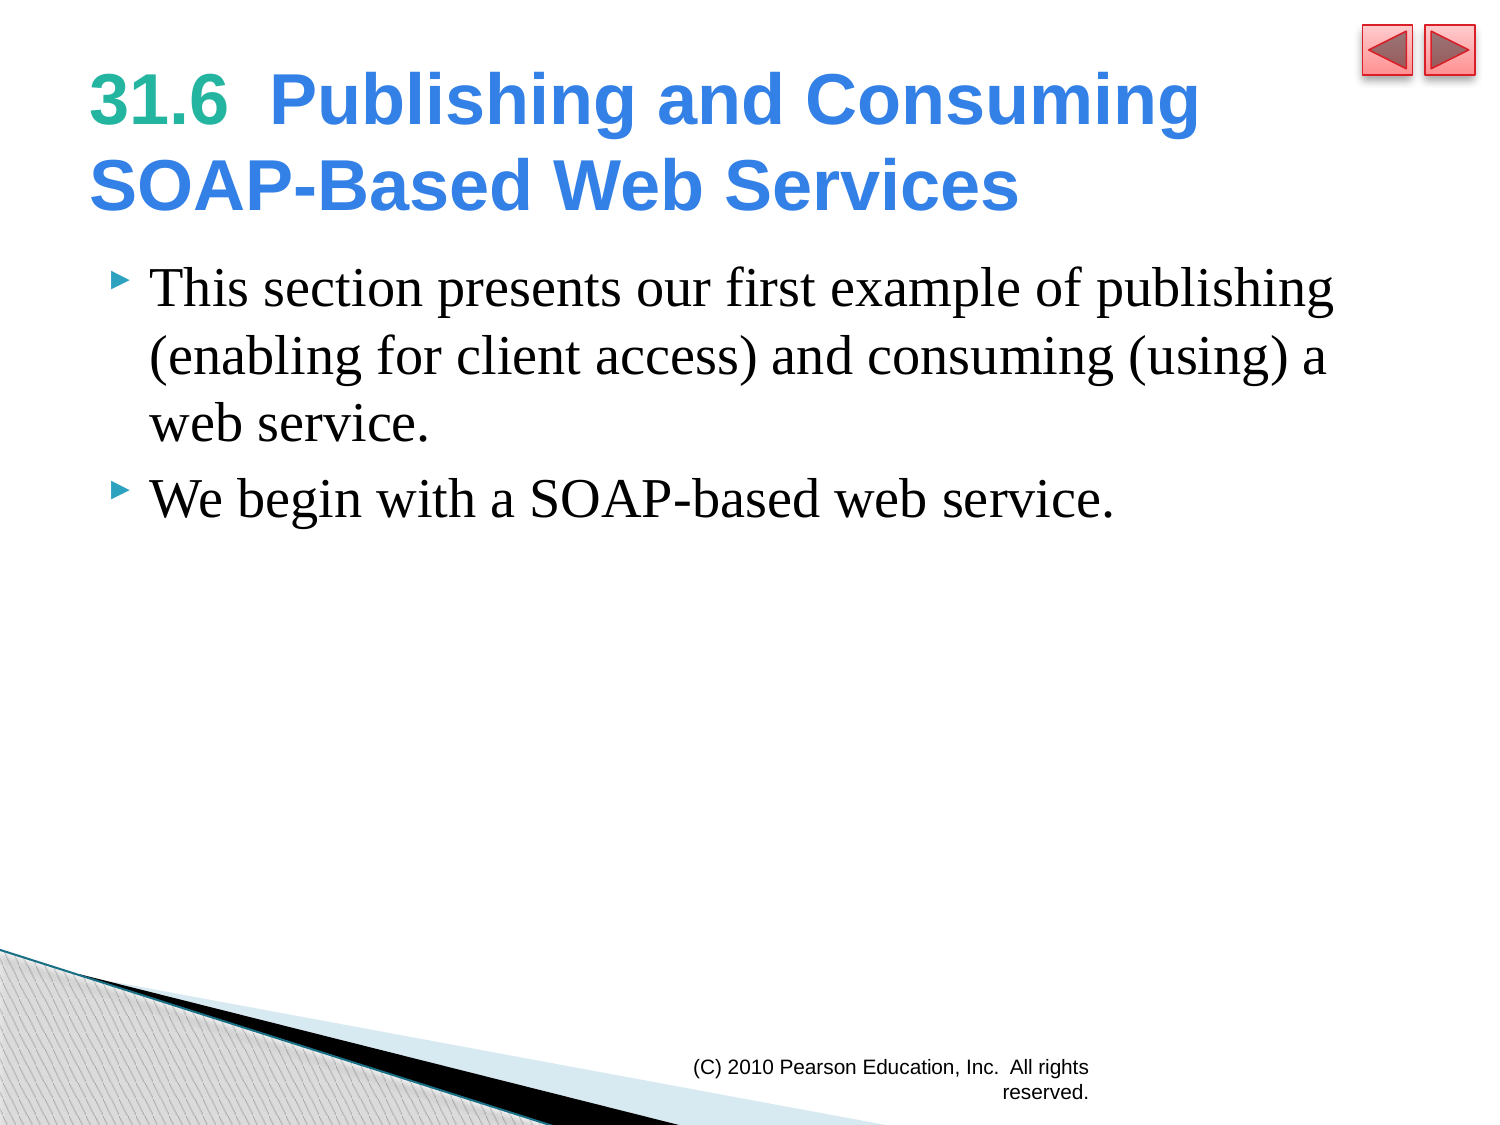

# 31.6  Publishing and Consuming SOAP-Based Web Services
This section presents our first example of publishing (enabling for client access) and consuming (using) a web service.
We begin with a SOAP-based web service.
(C) 2010 Pearson Education, Inc.  All rights reserved.